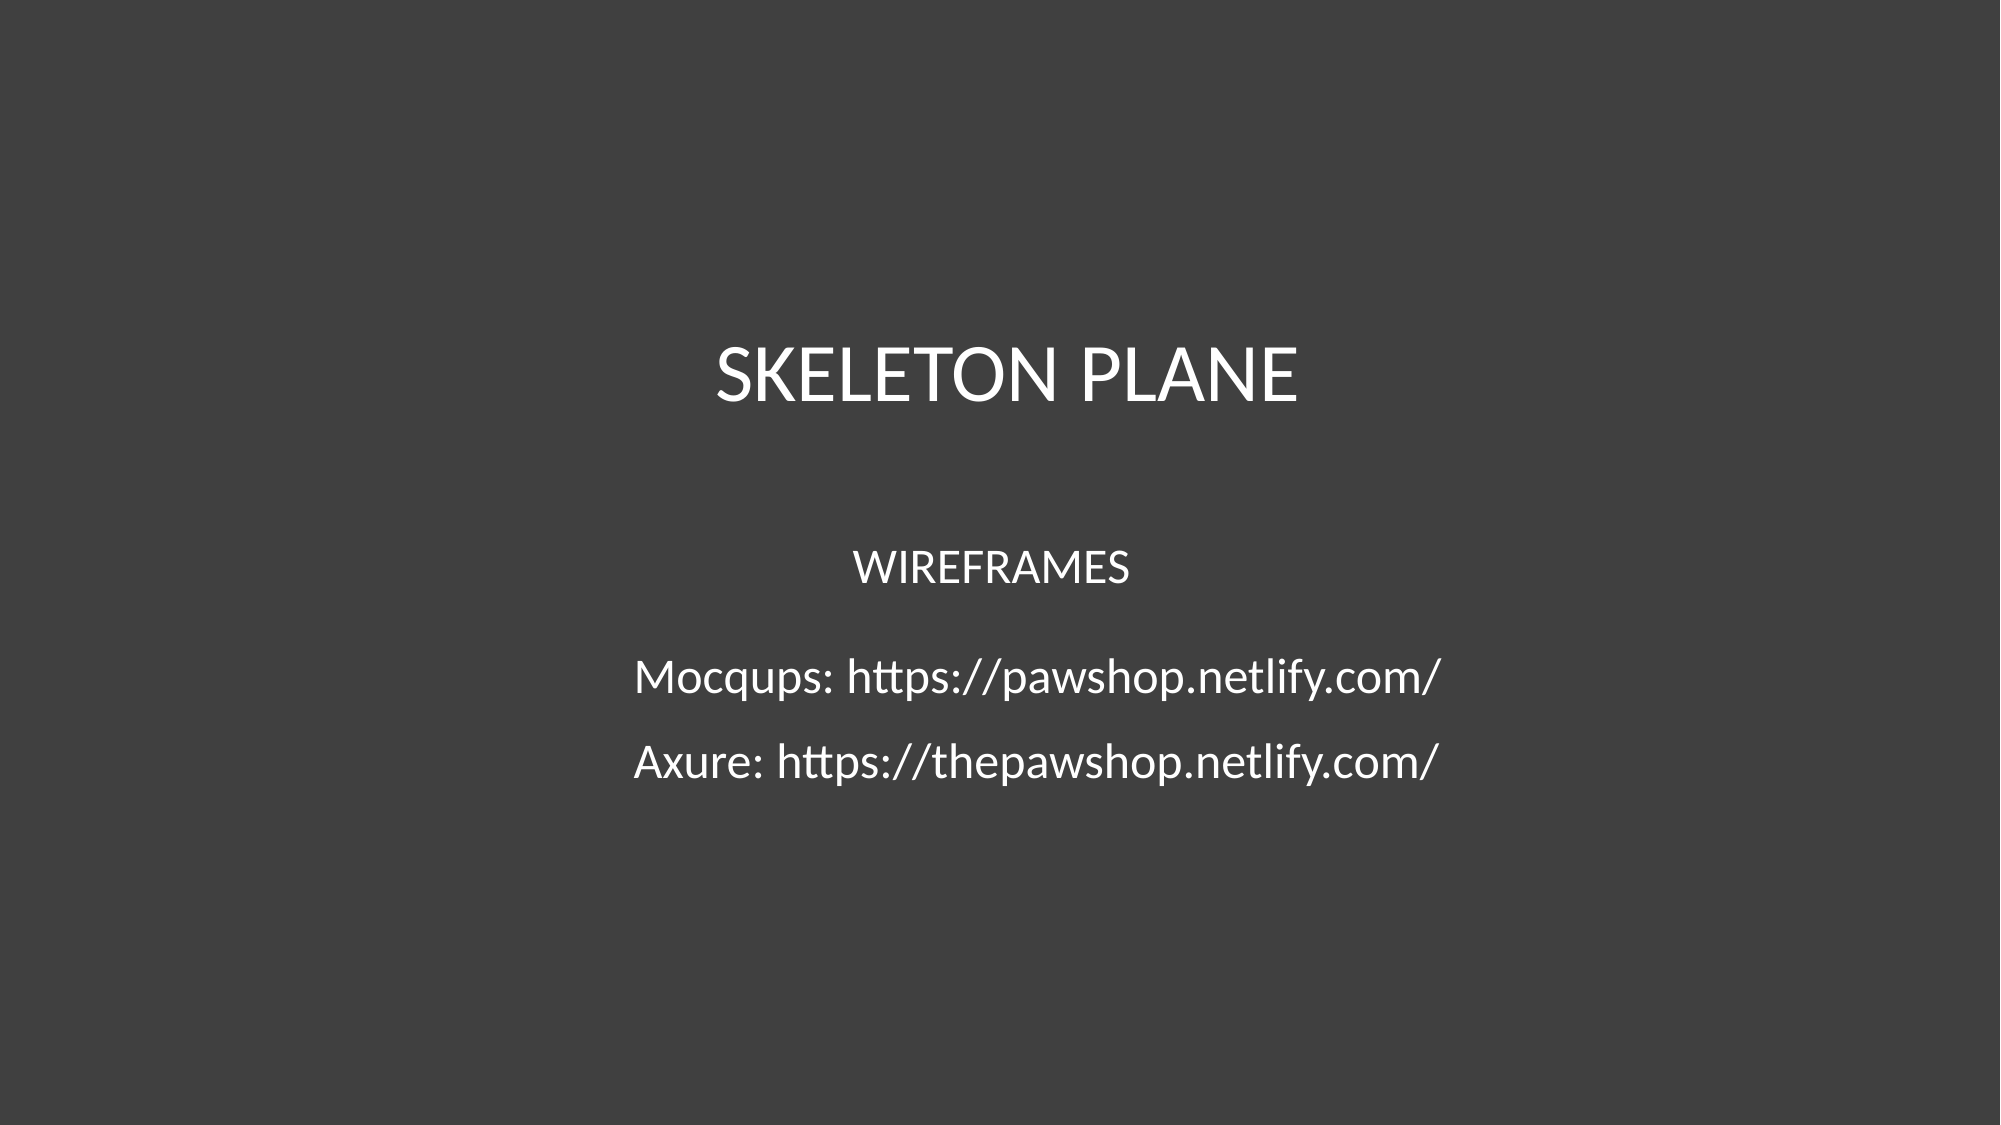

SKELETON PLANE
WIREFRAMES
Mocqups: https://pawshop.netlify.com/

Axure: https://thepawshop.netlify.com/